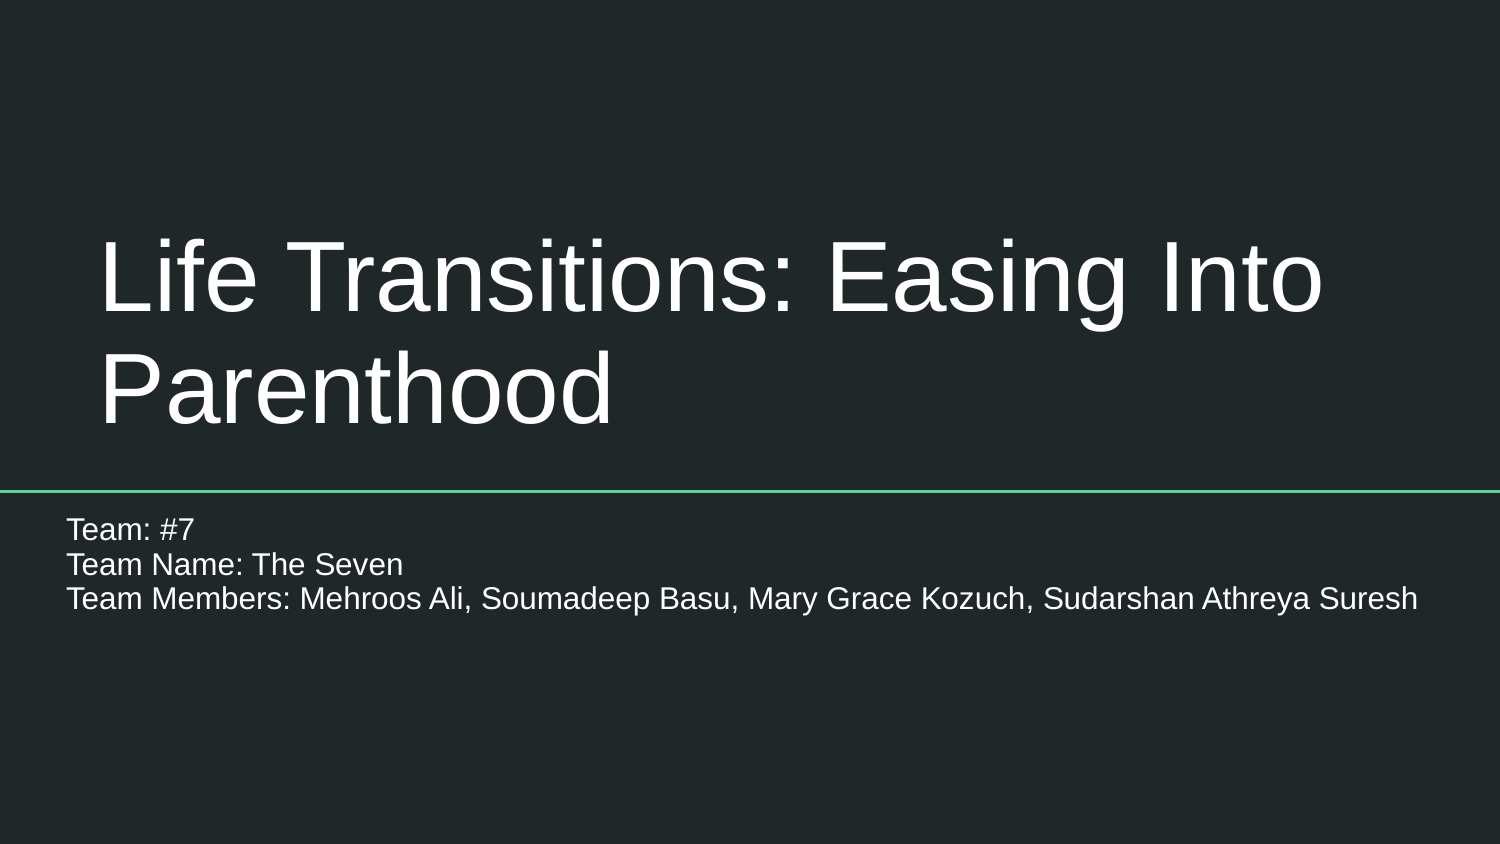

# Life Transitions: Easing Into Parenthood

Team: #7
Team Name: The Seven
Team Members: Mehroos Ali, Soumadeep Basu, Mary Grace Kozuch, Sudarshan Athreya Suresh